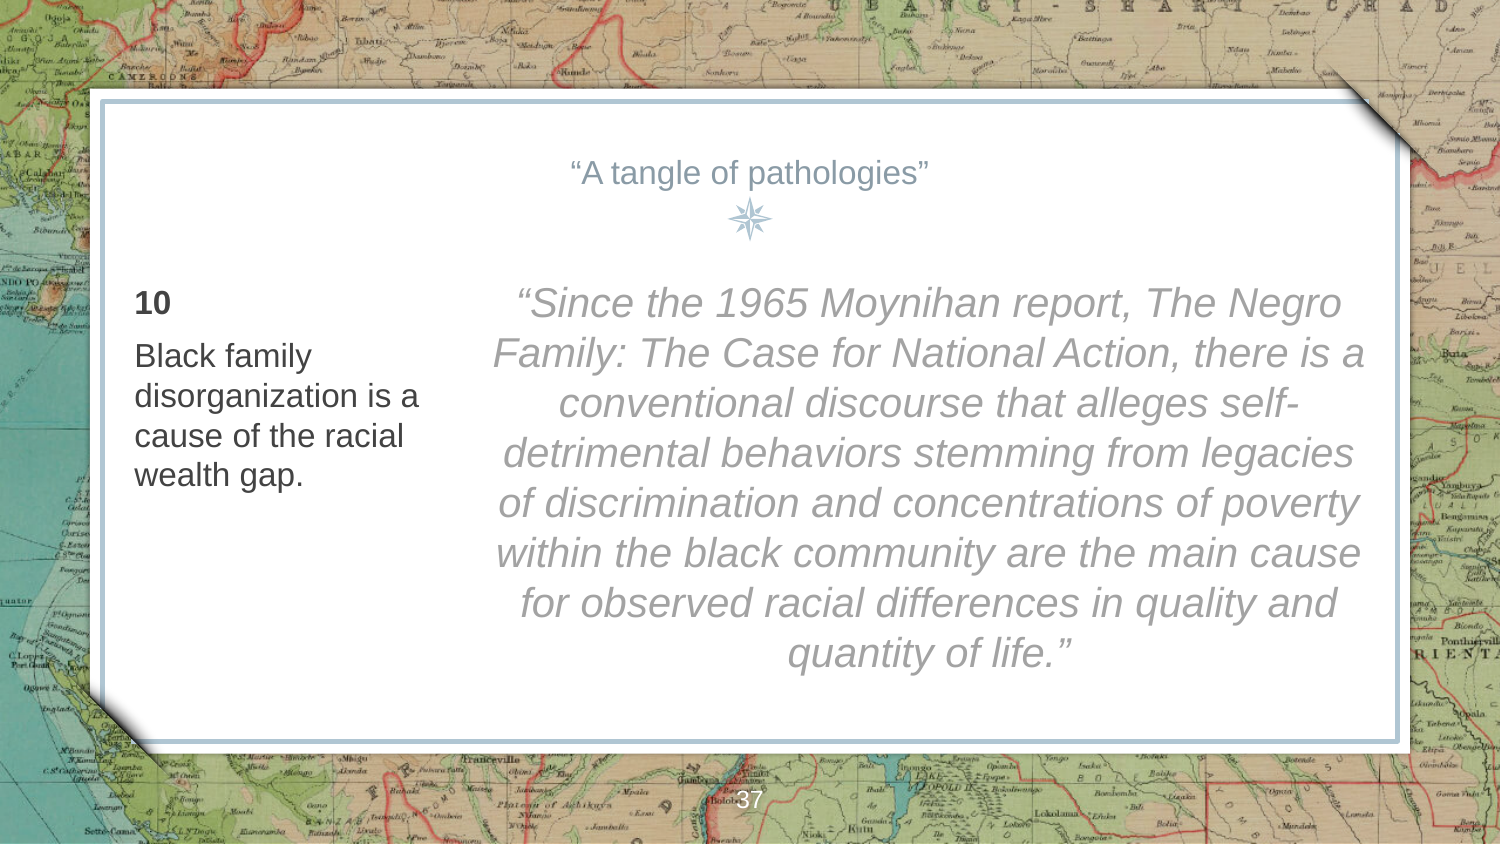

# “A tangle of pathologies”
“Since the 1965 Moynihan report, The Negro Family: The Case for National Action, there is a conventional discourse that alleges self-detrimental behaviors stemming from legacies of discrimination and concentrations of poverty within the black community are the main cause for observed racial differences in quality and quantity of life.”
10
Black family disorganization is a cause of the racial wealth gap.
37